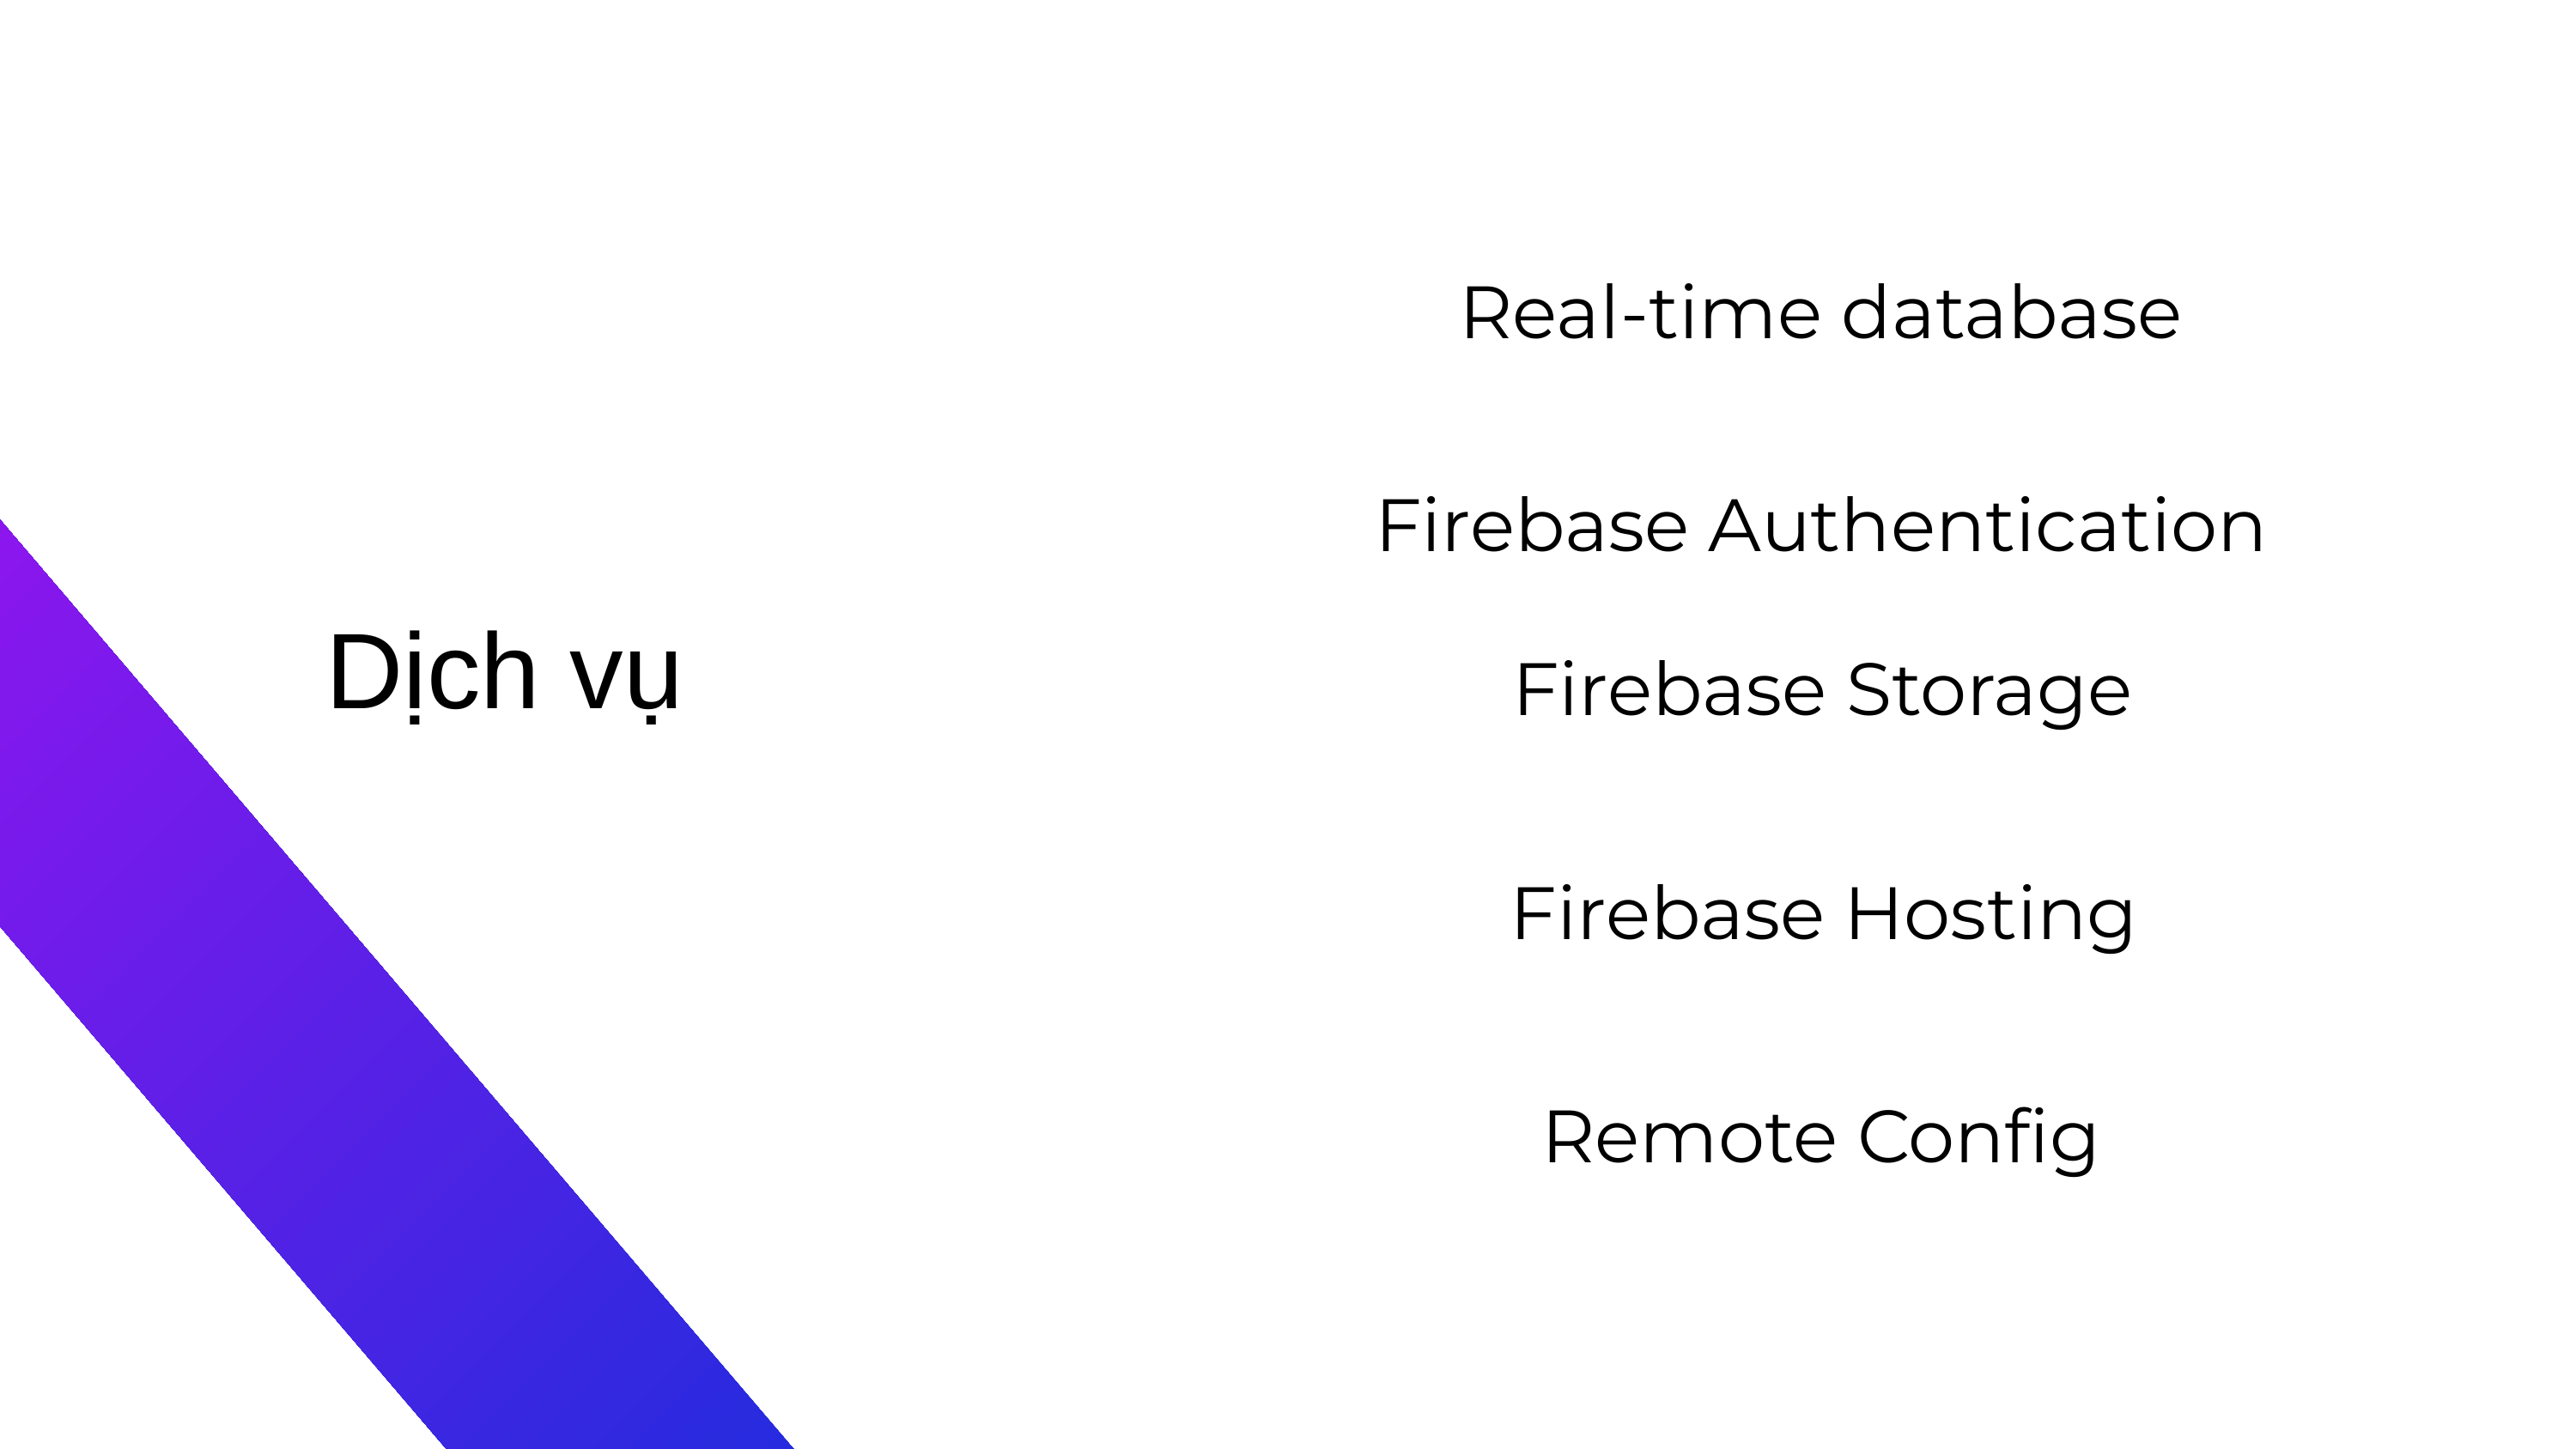

Real-time database
Firebase Authentication

Dịch vụ
Firebase Storage

Firebase Hosting

Remote Config